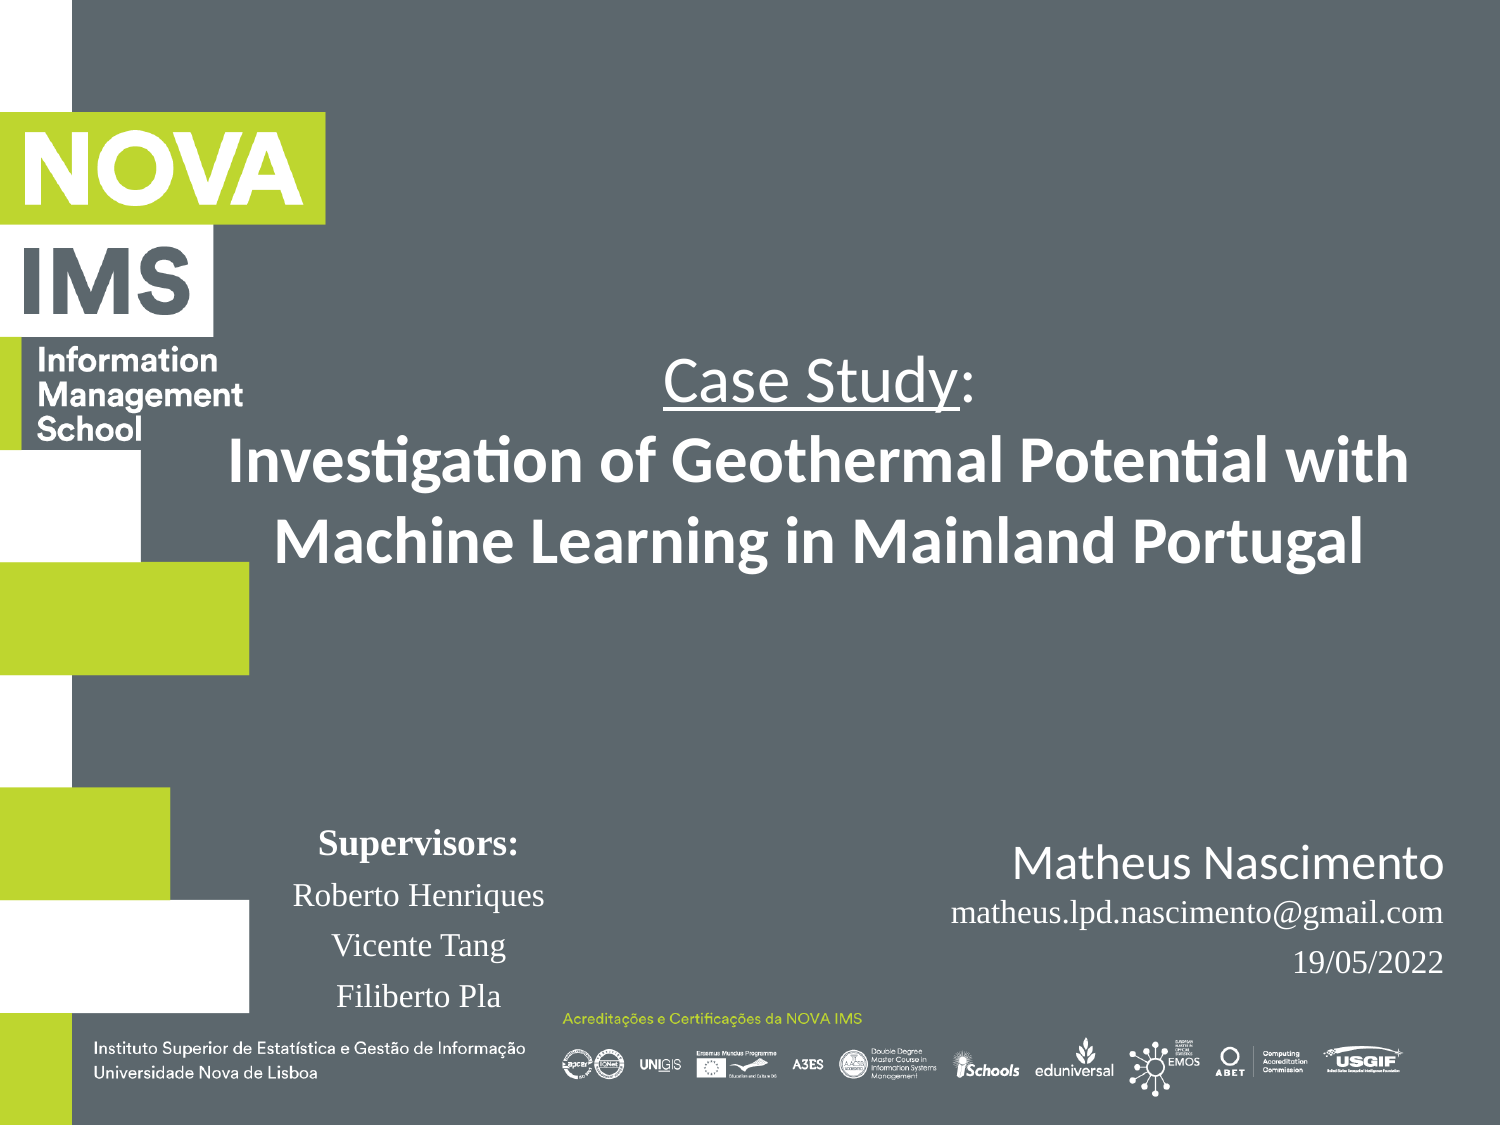

# Case Study: Investigation of Geothermal Potential with Machine Learning in Mainland Portugal

Supervisors:
Roberto Henriques
Vicente Tang
Filiberto Pla

Matheus Nascimento
matheus.lpd.nascimento@gmail.com
19/05/2022